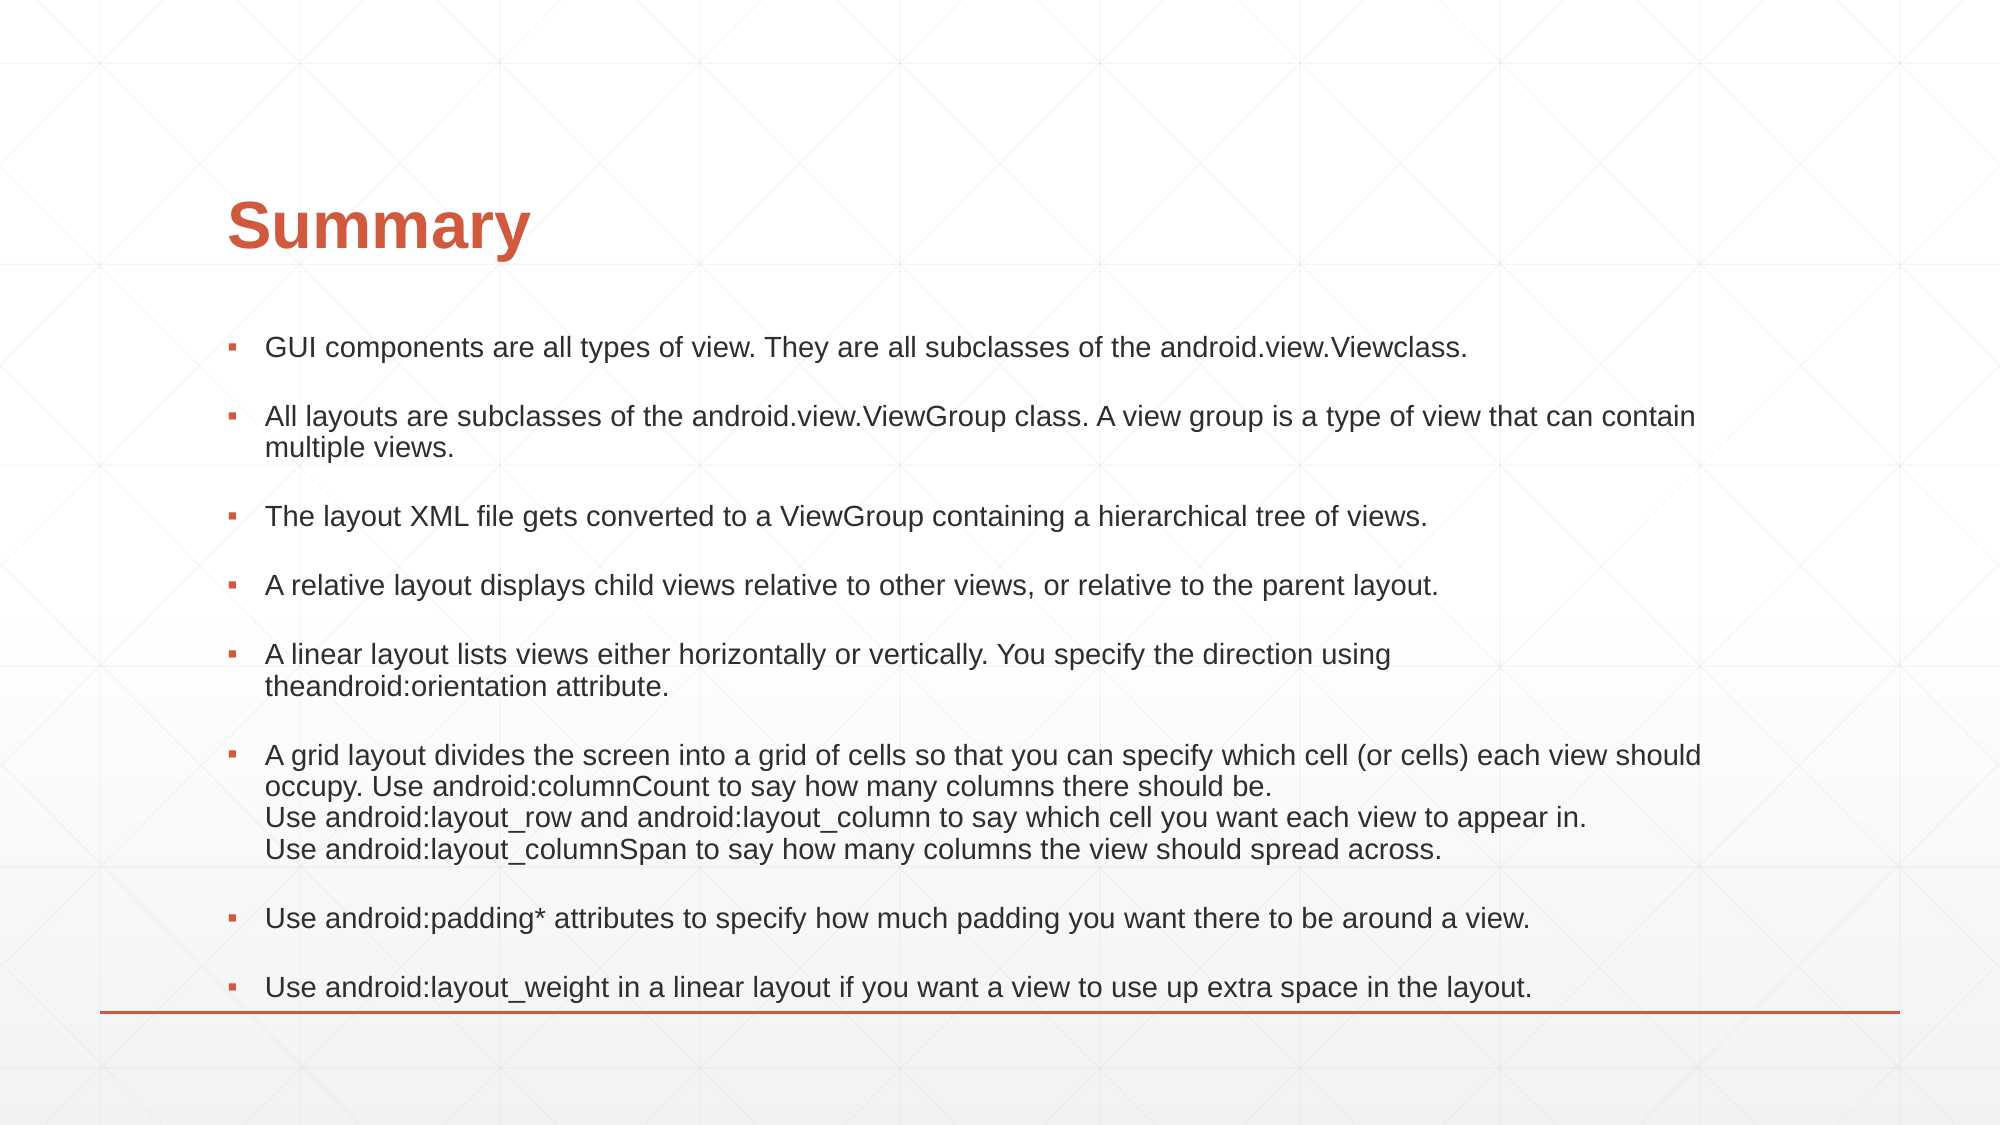

# Summary
GUI components are all types of view. They are all subclasses of the android.view.Viewclass.
All layouts are subclasses of the android.view.ViewGroup class. A view group is a type of view that can contain multiple views.
The layout XML file gets converted to a ViewGroup containing a hierarchical tree of views.
A relative layout displays child views relative to other views, or relative to the parent layout.
A linear layout lists views either horizontally or vertically. You specify the direction using theandroid:orientation attribute.
A grid layout divides the screen into a grid of cells so that you can specify which cell (or cells) each view should occupy. Use android:columnCount to say how many columns there should be. Use android:layout_row and android:layout_column to say which cell you want each view to appear in. Use android:layout_columnSpan to say how many columns the view should spread across.
Use android:padding* attributes to specify how much padding you want there to be around a view.
Use android:layout_weight in a linear layout if you want a view to use up extra space in the layout.